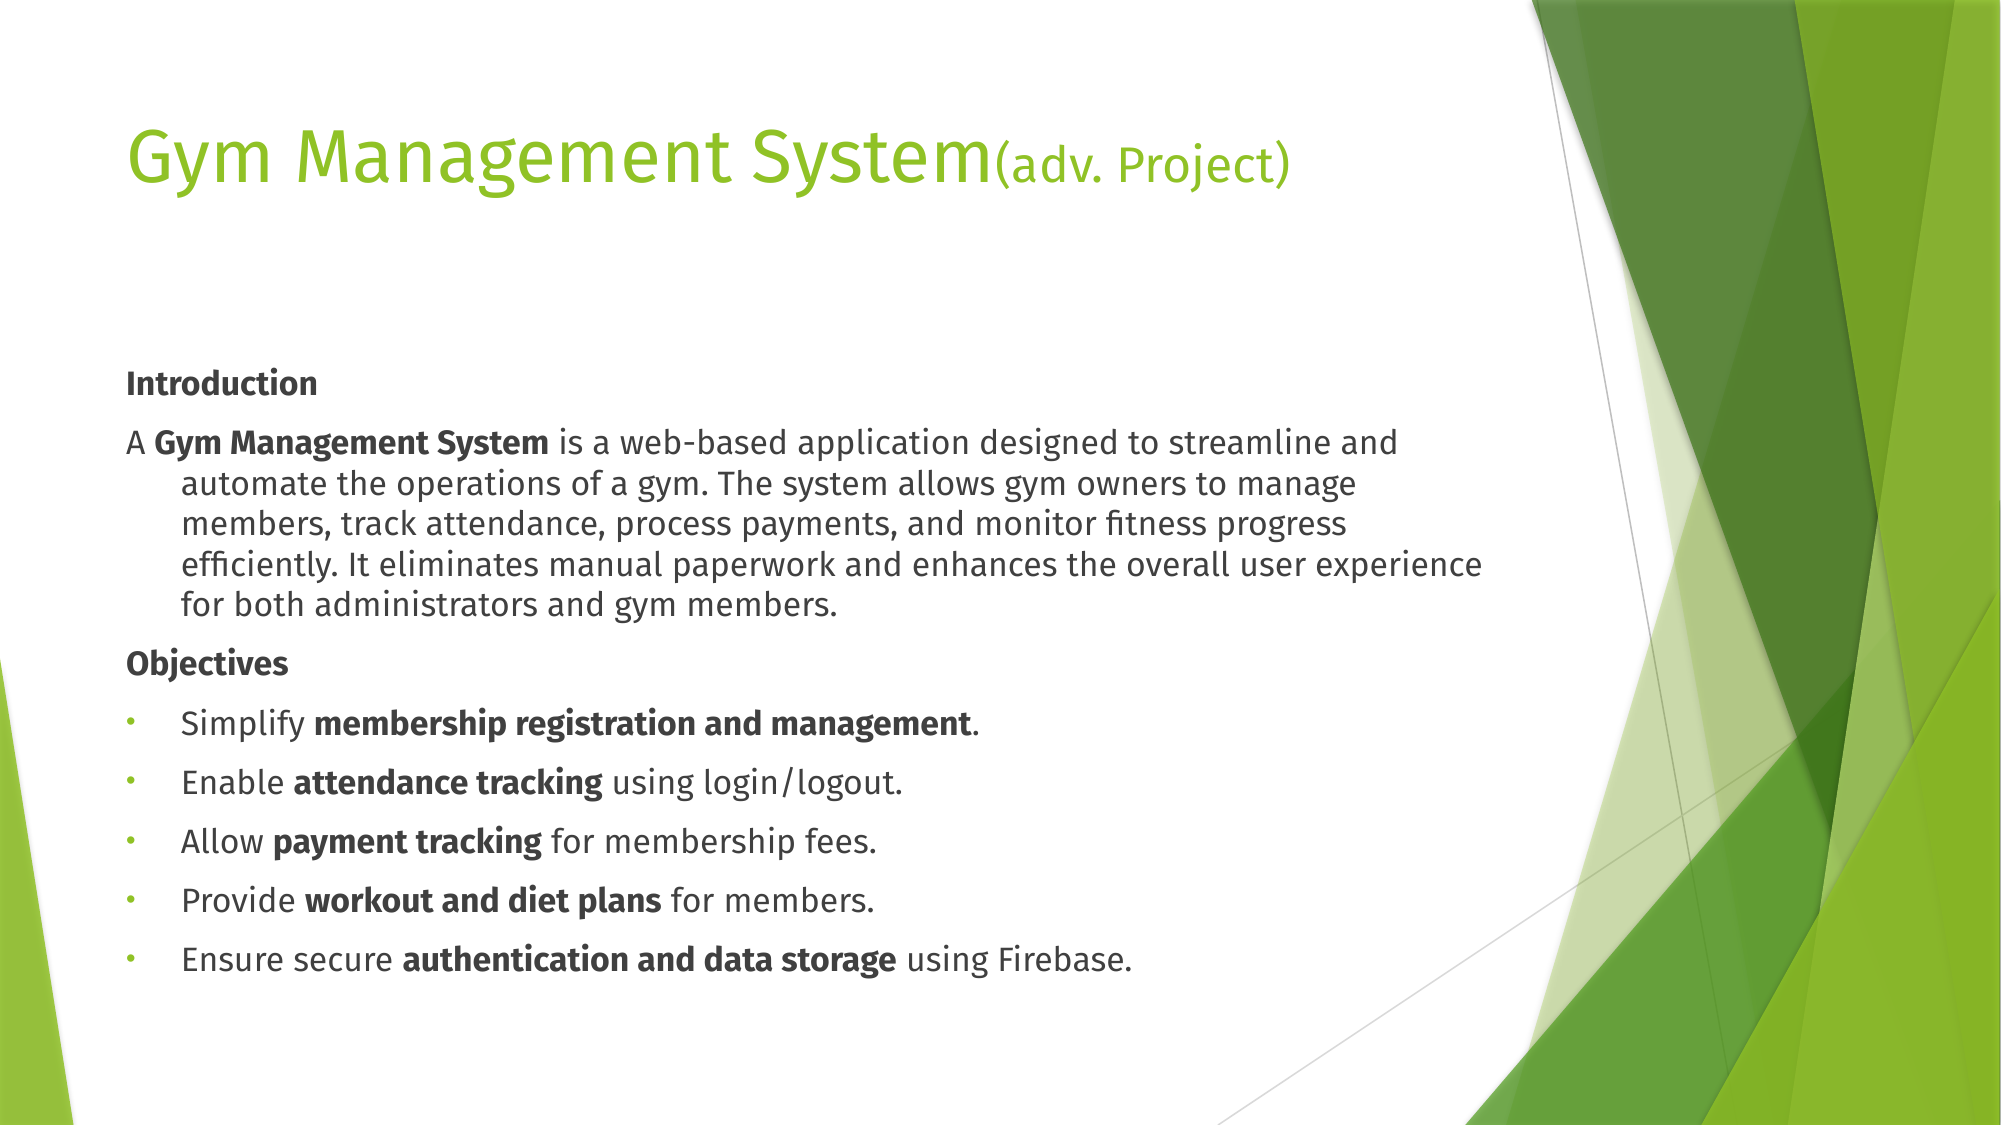

# Gym Management System(adv. Project)
Introduction
A Gym Management System is a web-based application designed to streamline and automate the operations of a gym. The system allows gym owners to manage members, track attendance, process payments, and monitor fitness progress efficiently. It eliminates manual paperwork and enhances the overall user experience for both administrators and gym members.
Objectives
Simplify membership registration and management.
Enable attendance tracking using login/logout.
Allow payment tracking for membership fees.
Provide workout and diet plans for members.
Ensure secure authentication and data storage using Firebase.